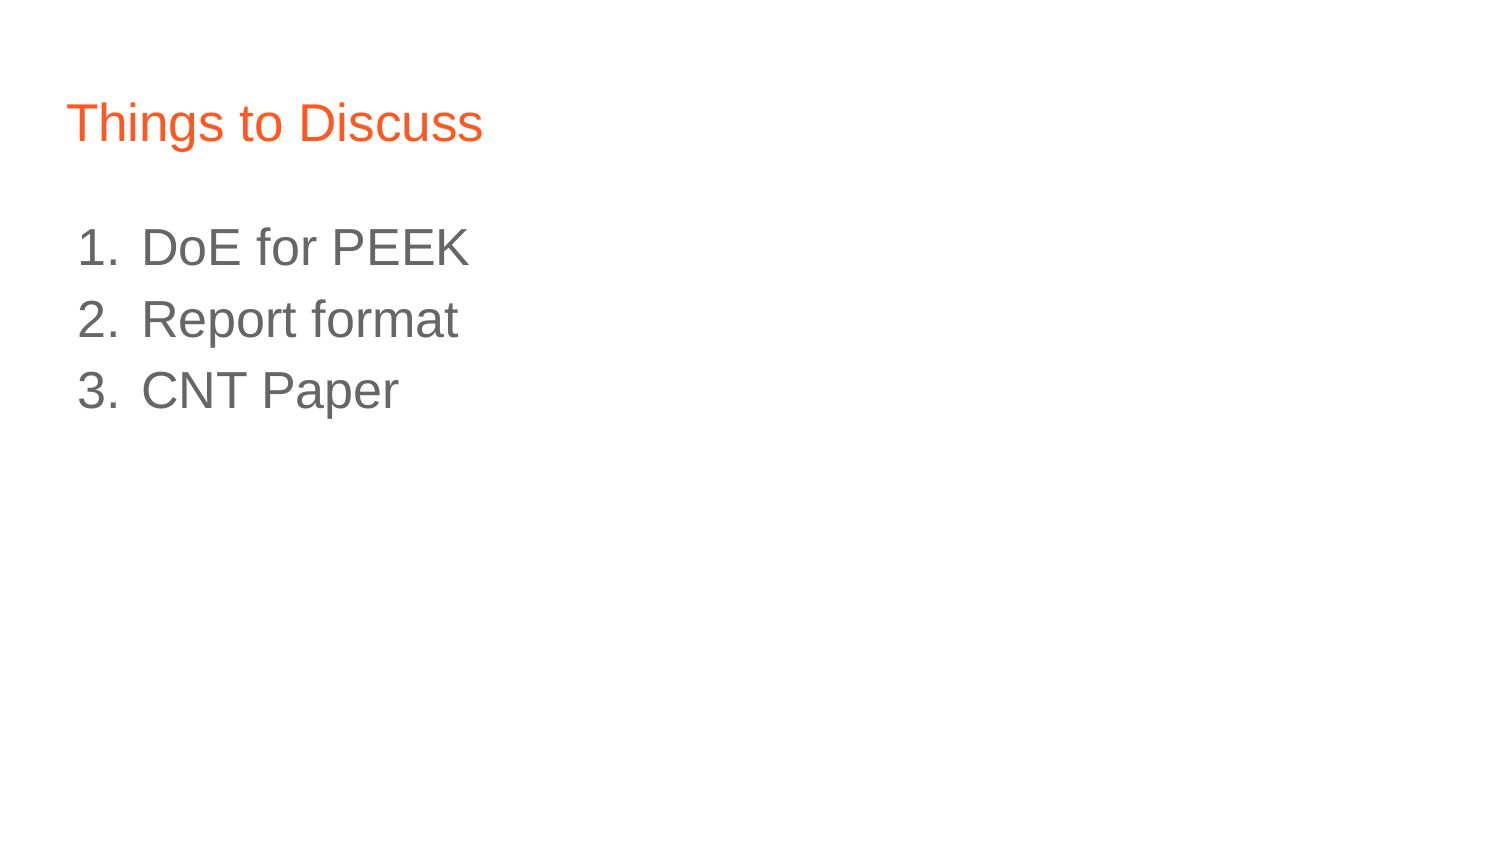

# Things to Discuss
DoE for PEEK
Report format
CNT Paper